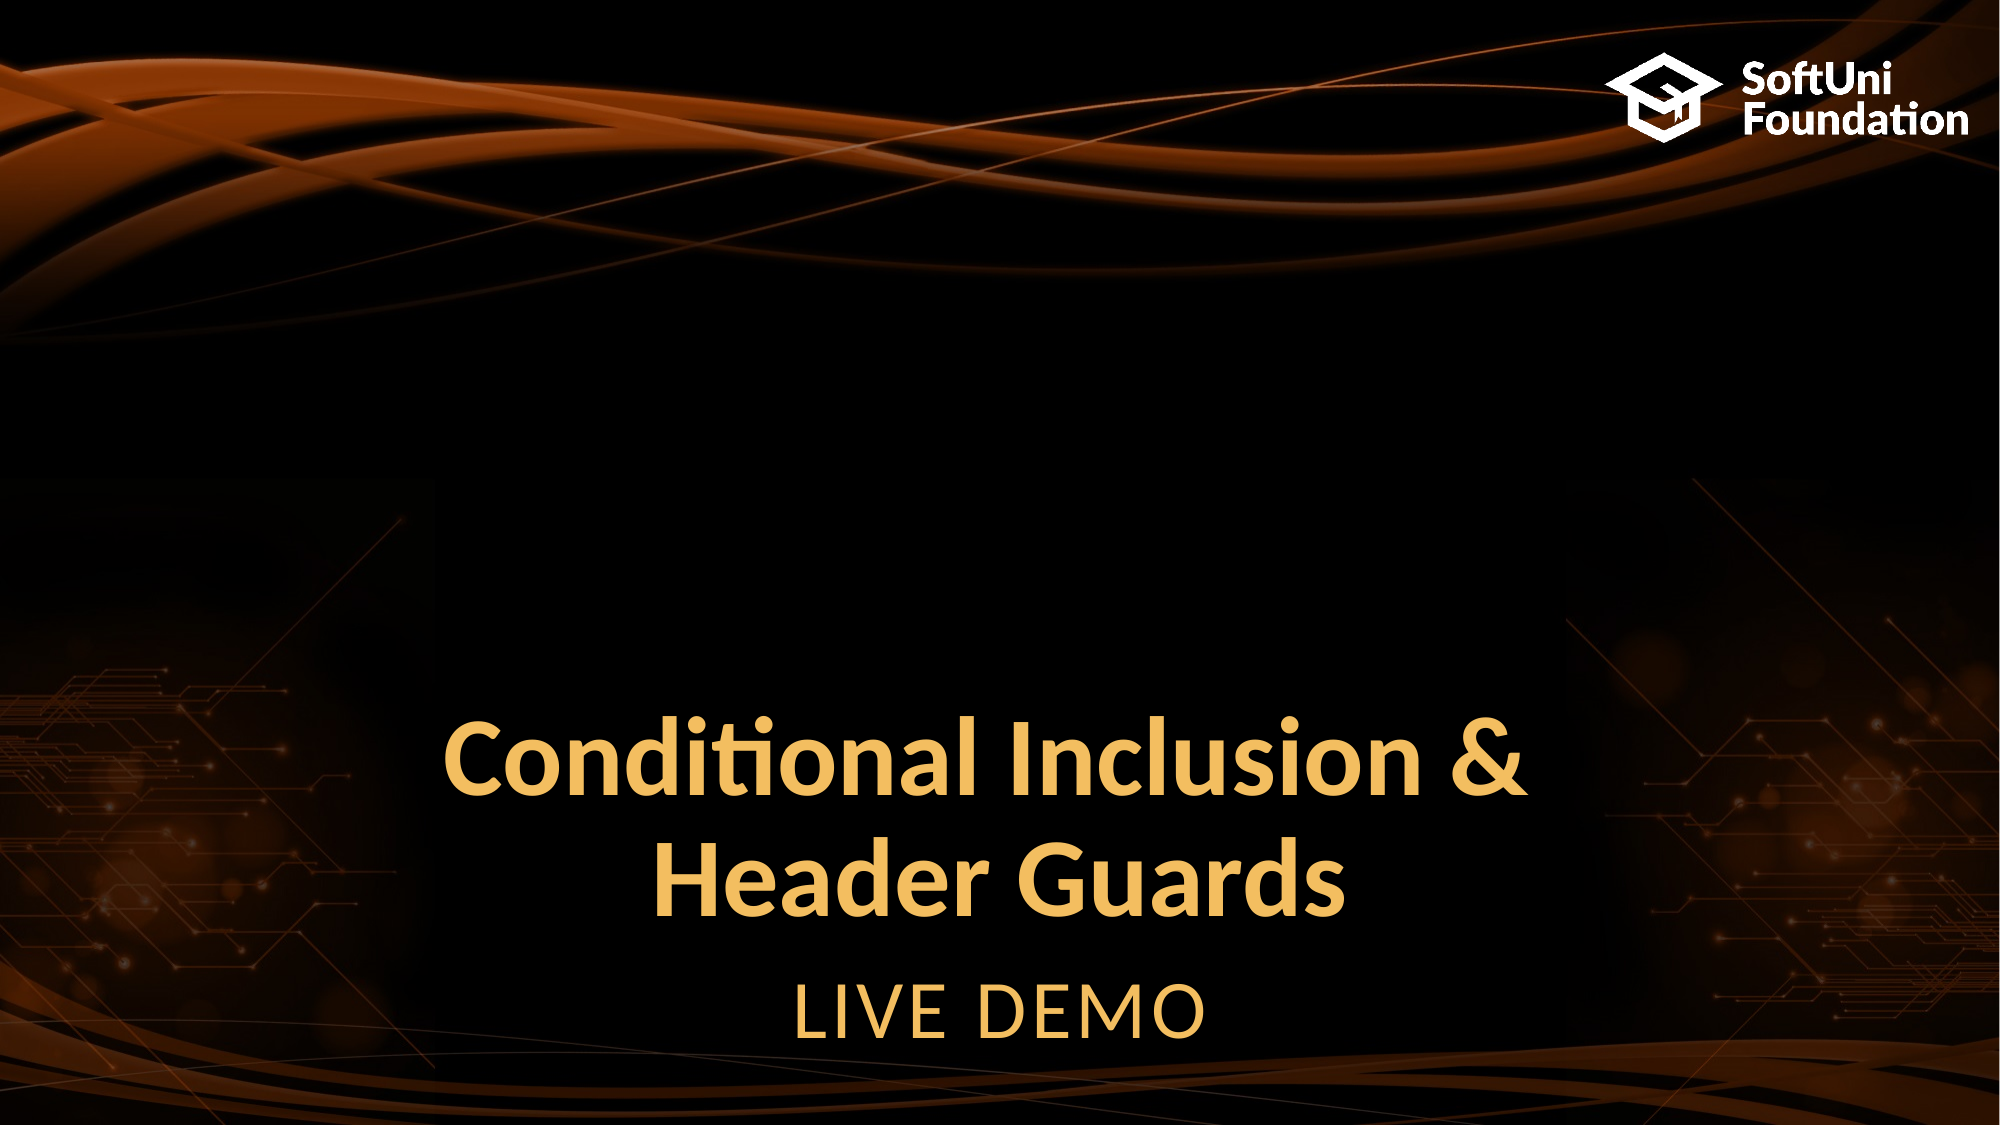

# Conditional Inclusion & Header Guards
LIVE DEMO